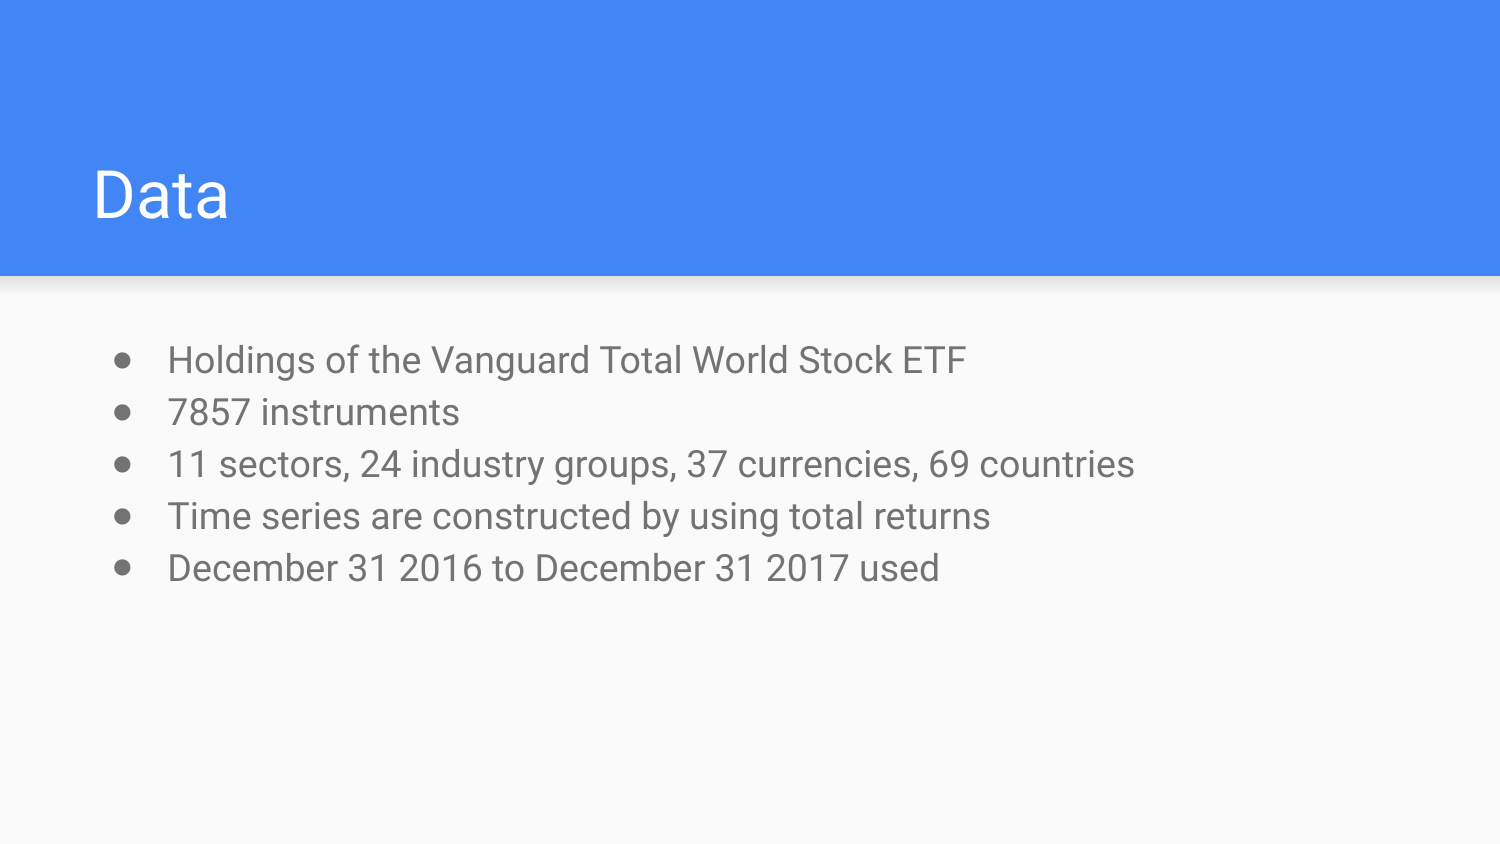

# Data
Holdings of the Vanguard Total World Stock ETF
7857 instruments
11 sectors, 24 industry groups, 37 currencies, 69 countries
Time series are constructed by using total returns
December 31 2016 to December 31 2017 used